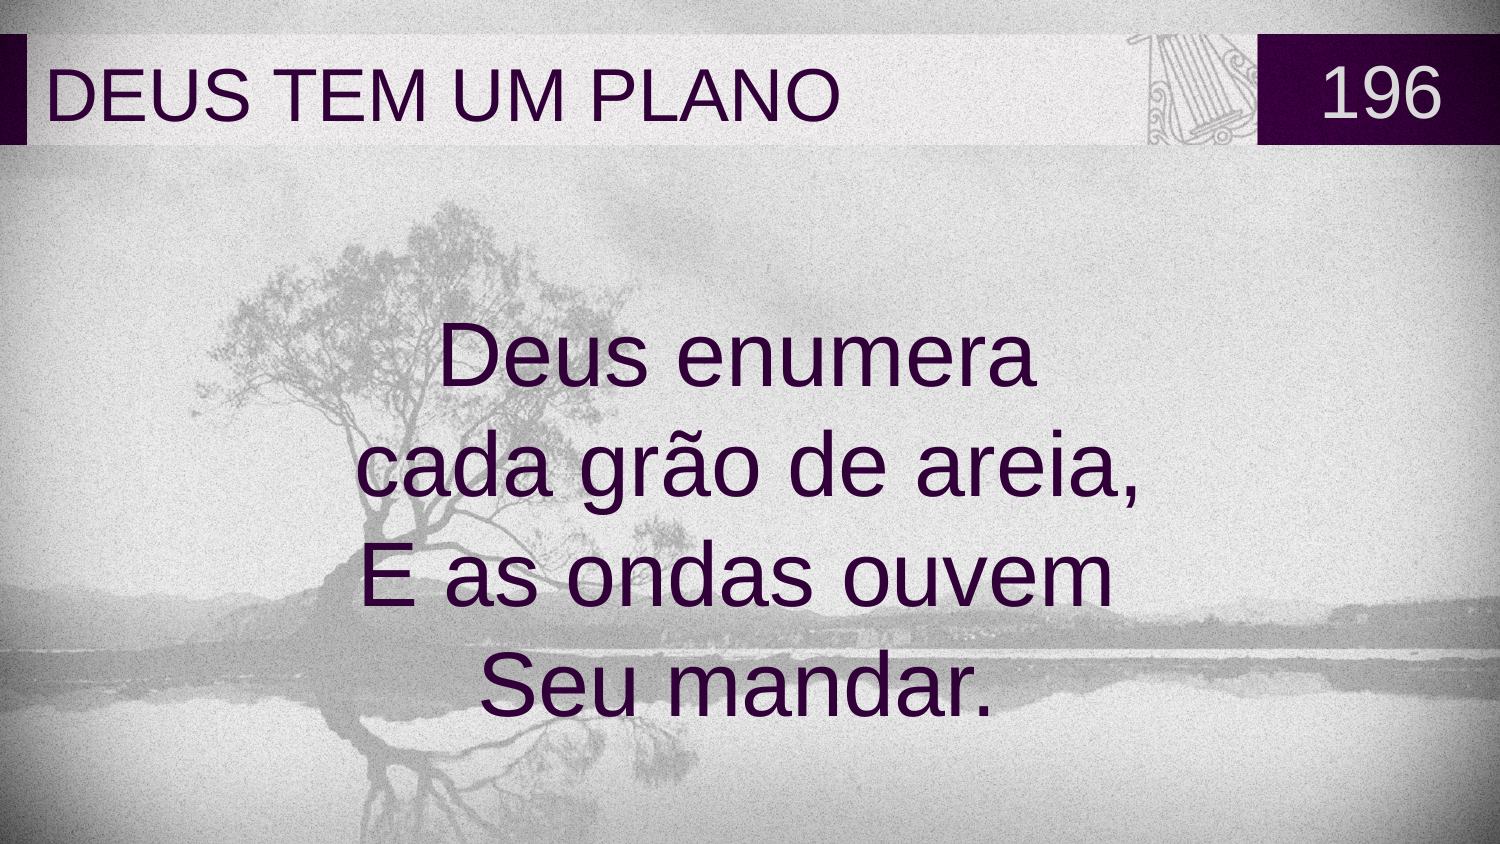

# DEUS TEM UM PLANO
196
Deus enumera
cada grão de areia,
E as ondas ouvem
Seu mandar.